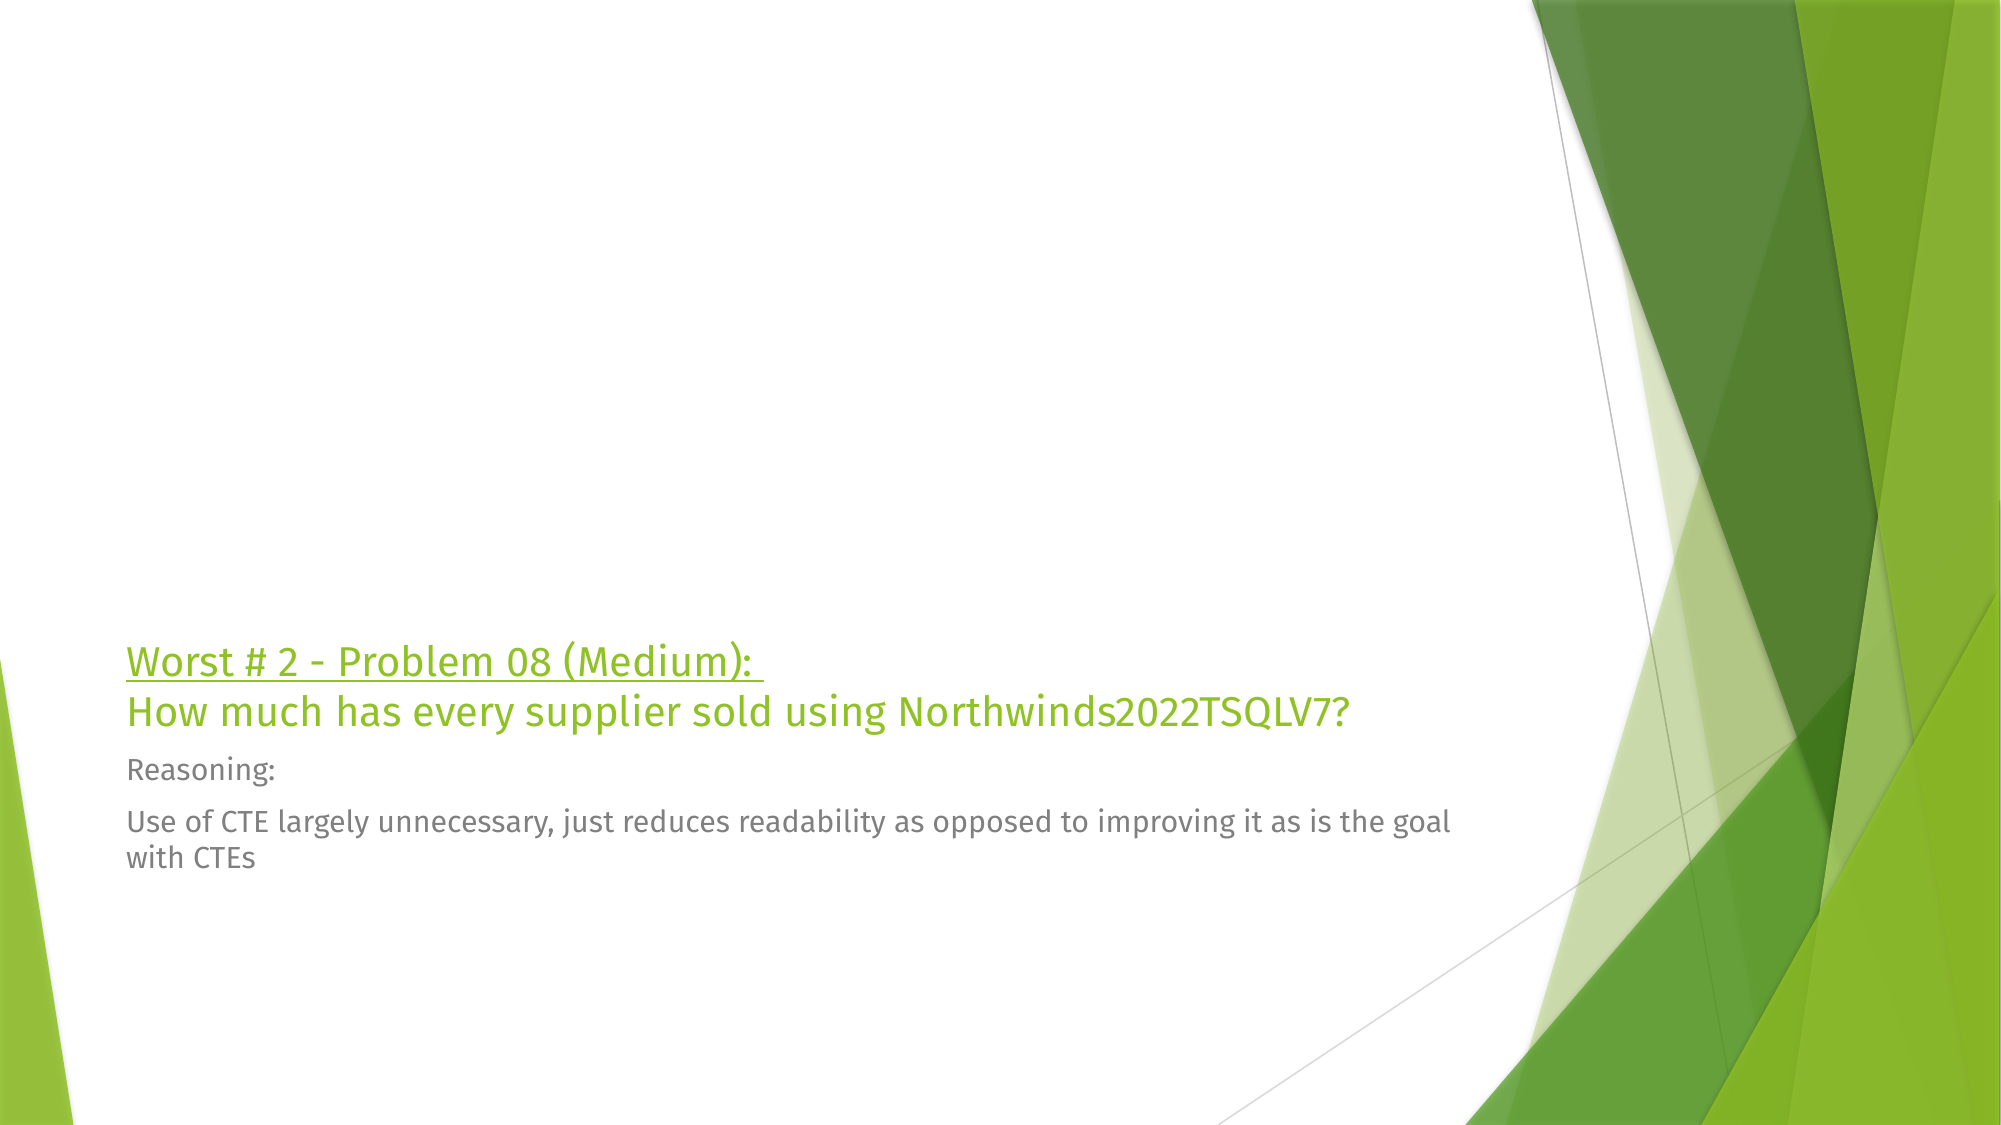

# Worst # 2 - Problem 08 (Medium): How much has every supplier sold using Northwinds2022TSQLV7?
Reasoning:
Use of CTE largely unnecessary, just reduces readability as opposed to improving it as is the goal with CTEs